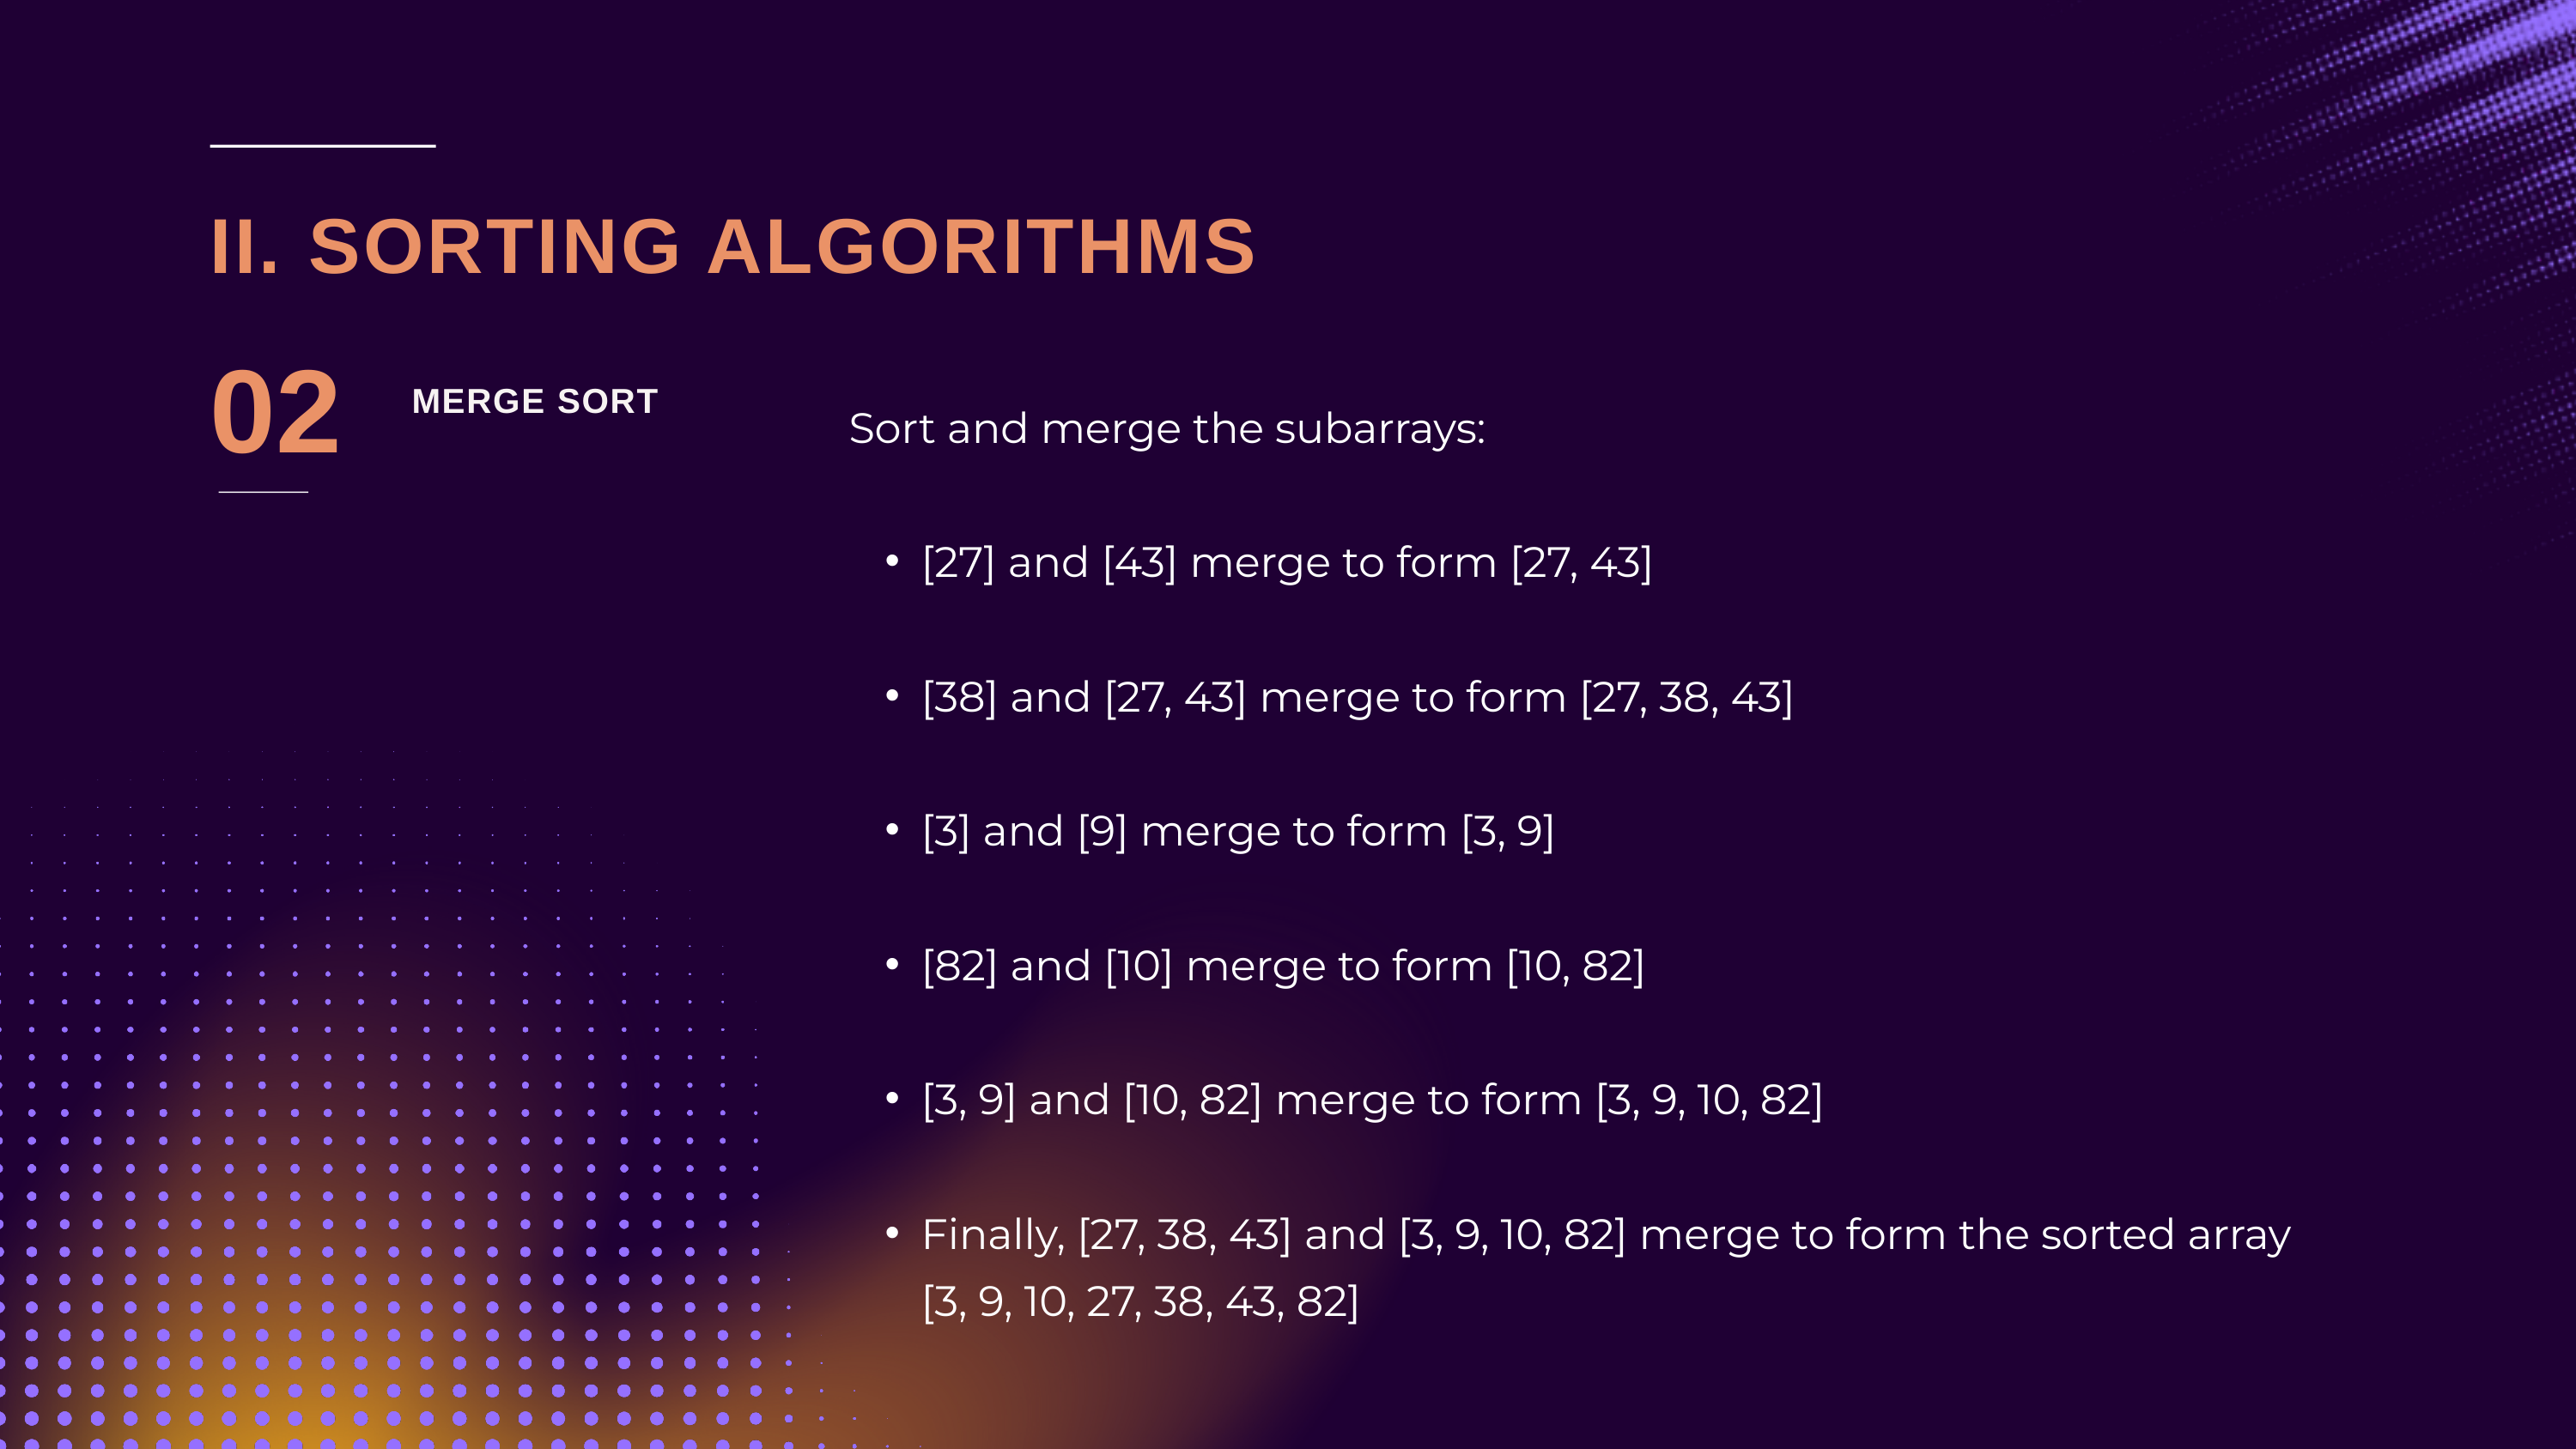

II. SORTING ALGORITHMS
02
MERGE SORT
Sort and merge the subarrays:

[27] and [43] merge to form [27, 43]

[38] and [27, 43] merge to form [27, 38, 43]

[3] and [9] merge to form [3, 9]

[82] and [10] merge to form [10, 82]

[3, 9] and [10, 82] merge to form [3, 9, 10, 82]

Finally, [27, 38, 43] and [3, 9, 10, 82] merge to form the sorted array [3, 9, 10, 27, 38, 43, 82]